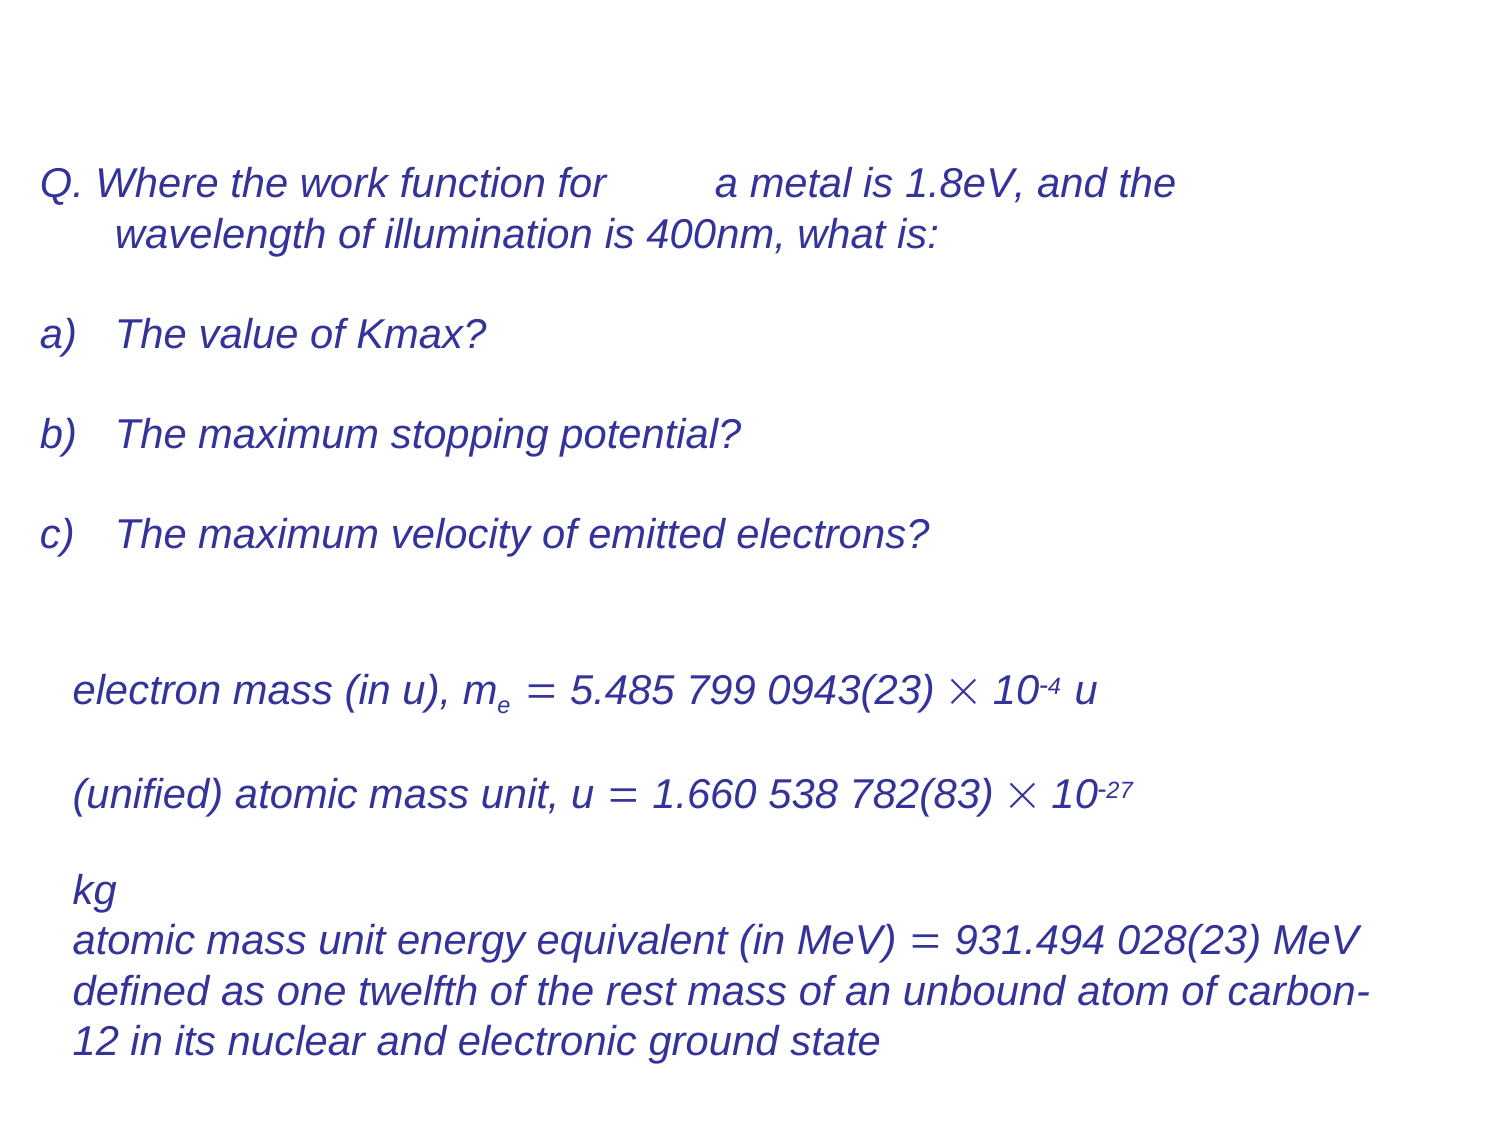

Q. Where the work function for	a metal is 1.8eV, and the wavelength of illumination is 400nm, what is:
The value of Kmax?

The maximum stopping potential?

The maximum velocity of emitted electrons?

electron mass (in u), me  = 5.485 799 0943(23) × 10−4  u (unified) atomic mass unit, u = 1.660 538 782(83) × 10−27  kg
atomic mass unit energy equivalent (in MeV) = 931.494 028(23) MeV defined as one twelfth of the rest mass of an unbound atom of carbon-12 in its nuclear and electronic ground state